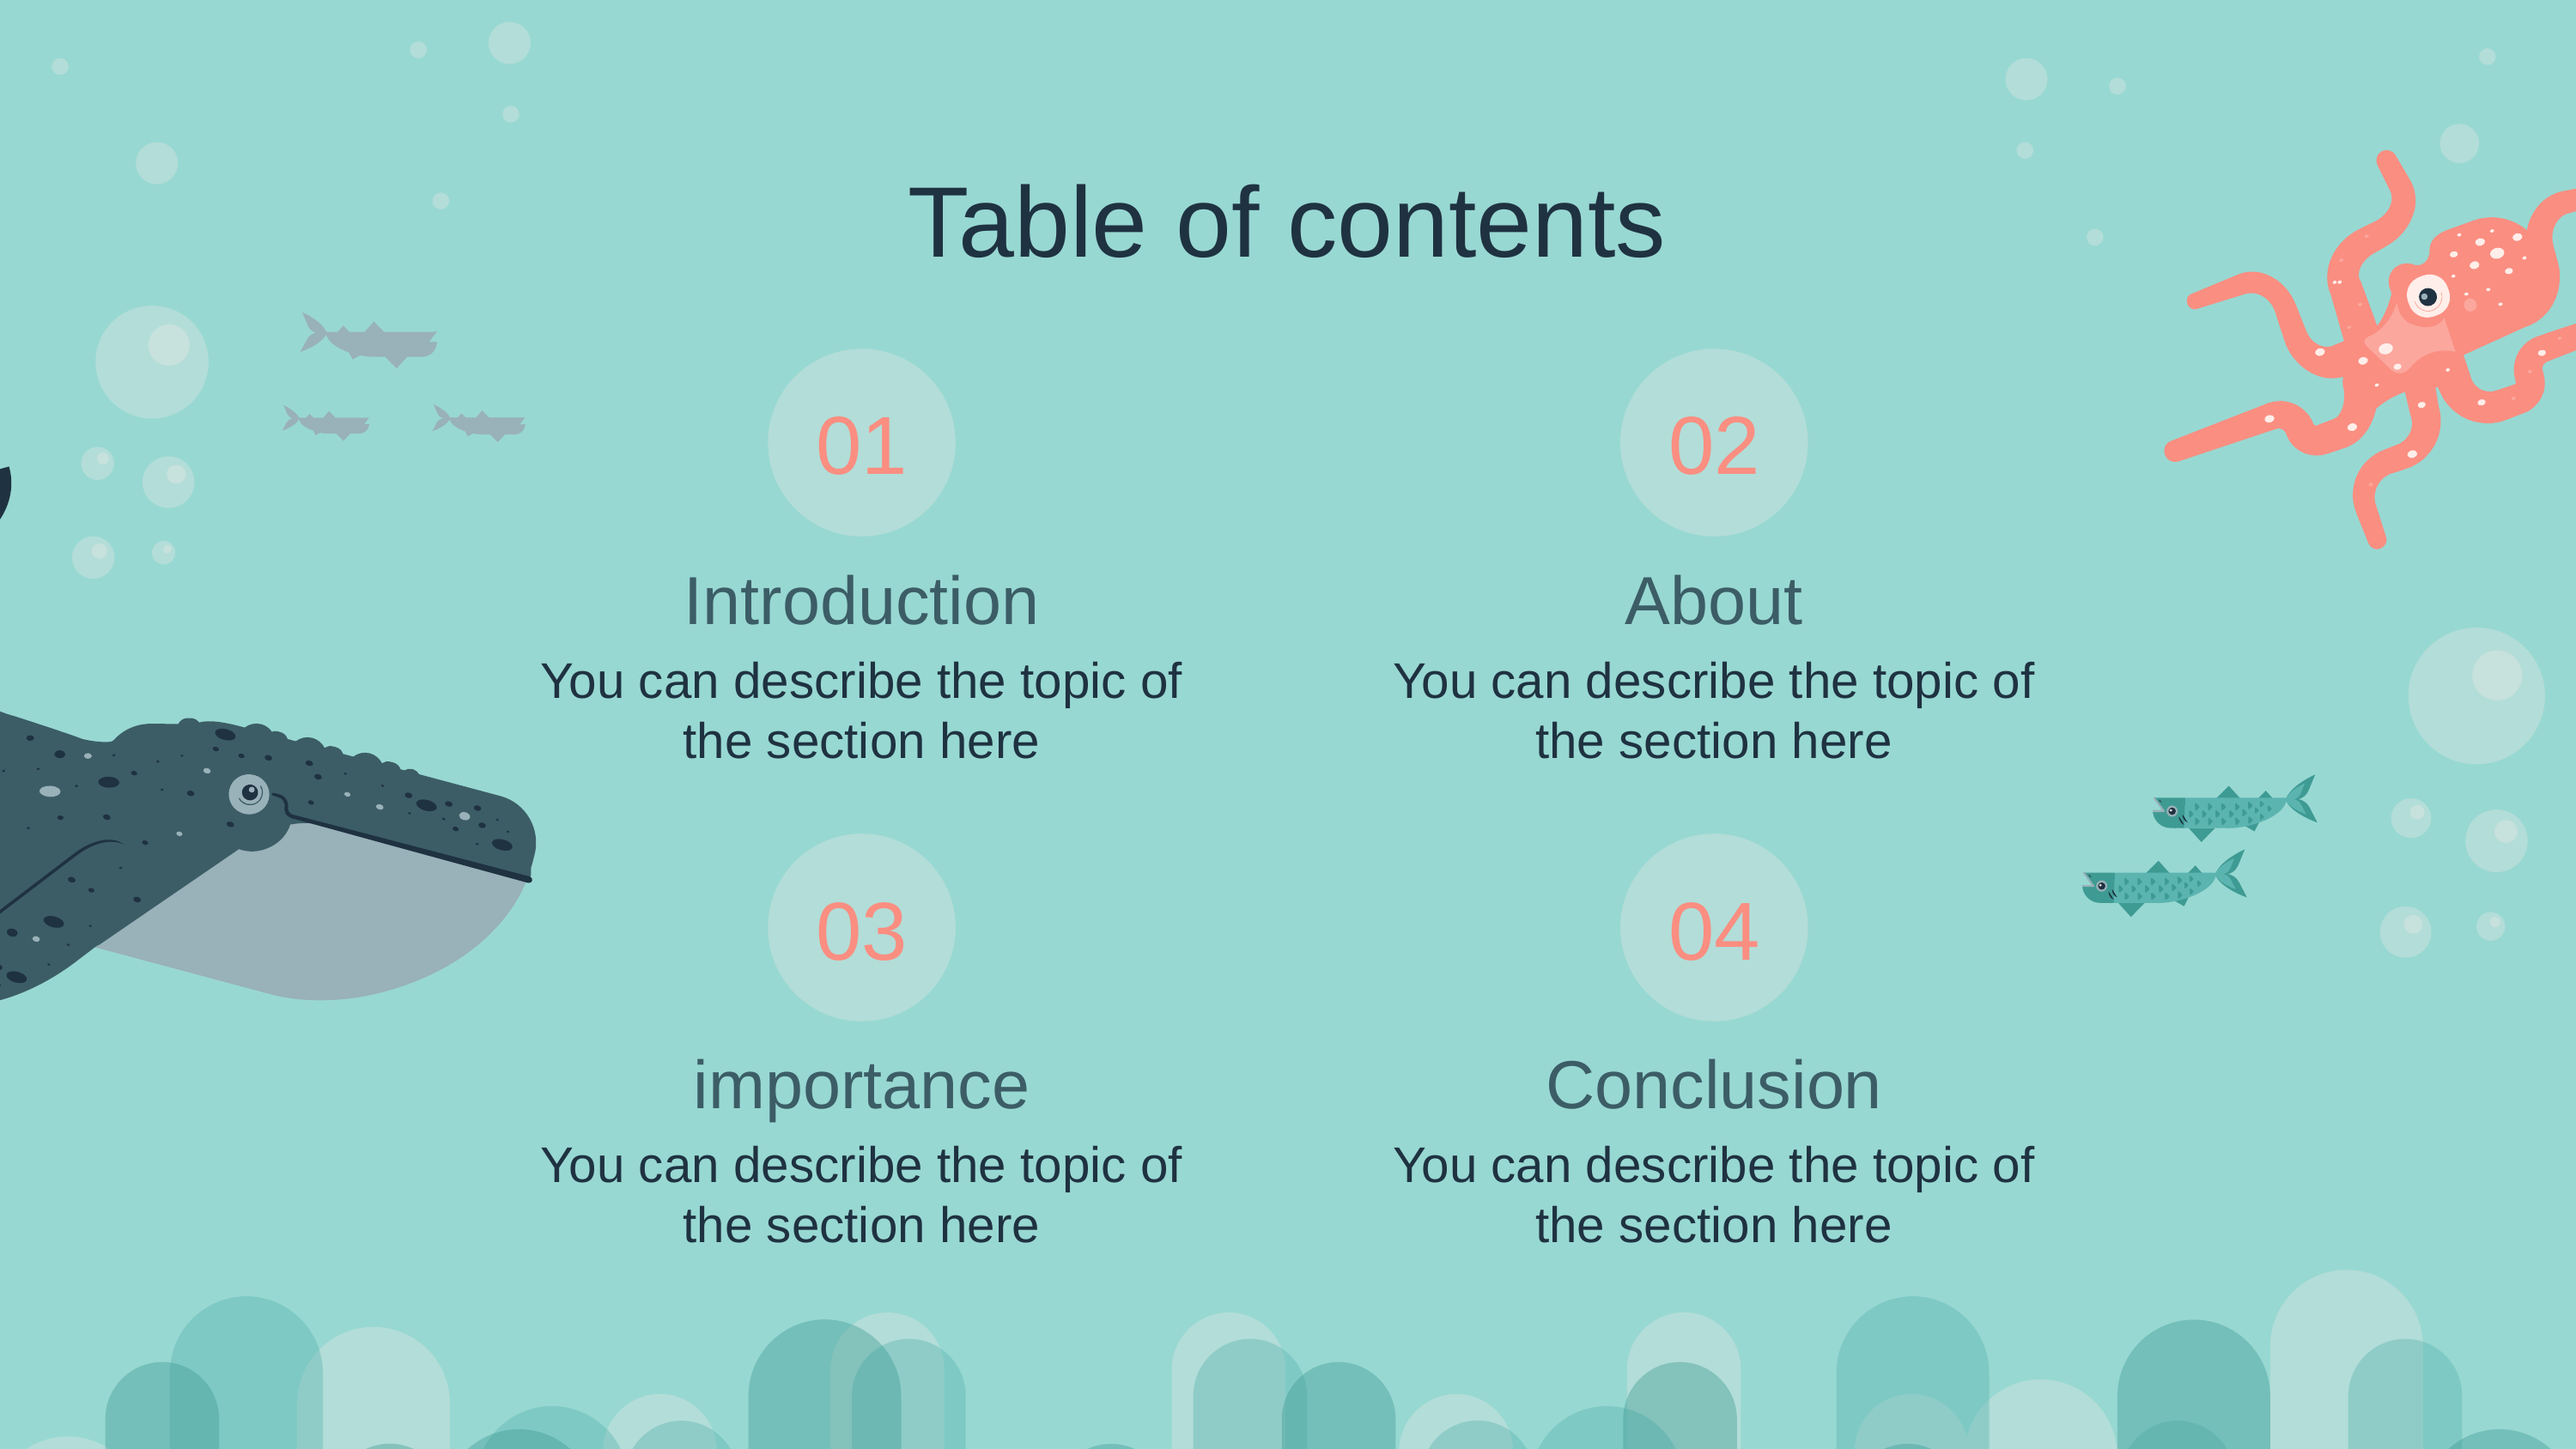

# Table of contents

01
02

Introduction
About
You can describe the topic of the section here
You can describe the topic of the section here

03
04
importance
Conclusion
You can describe the topic of the section here
You can describe the topic of the section here